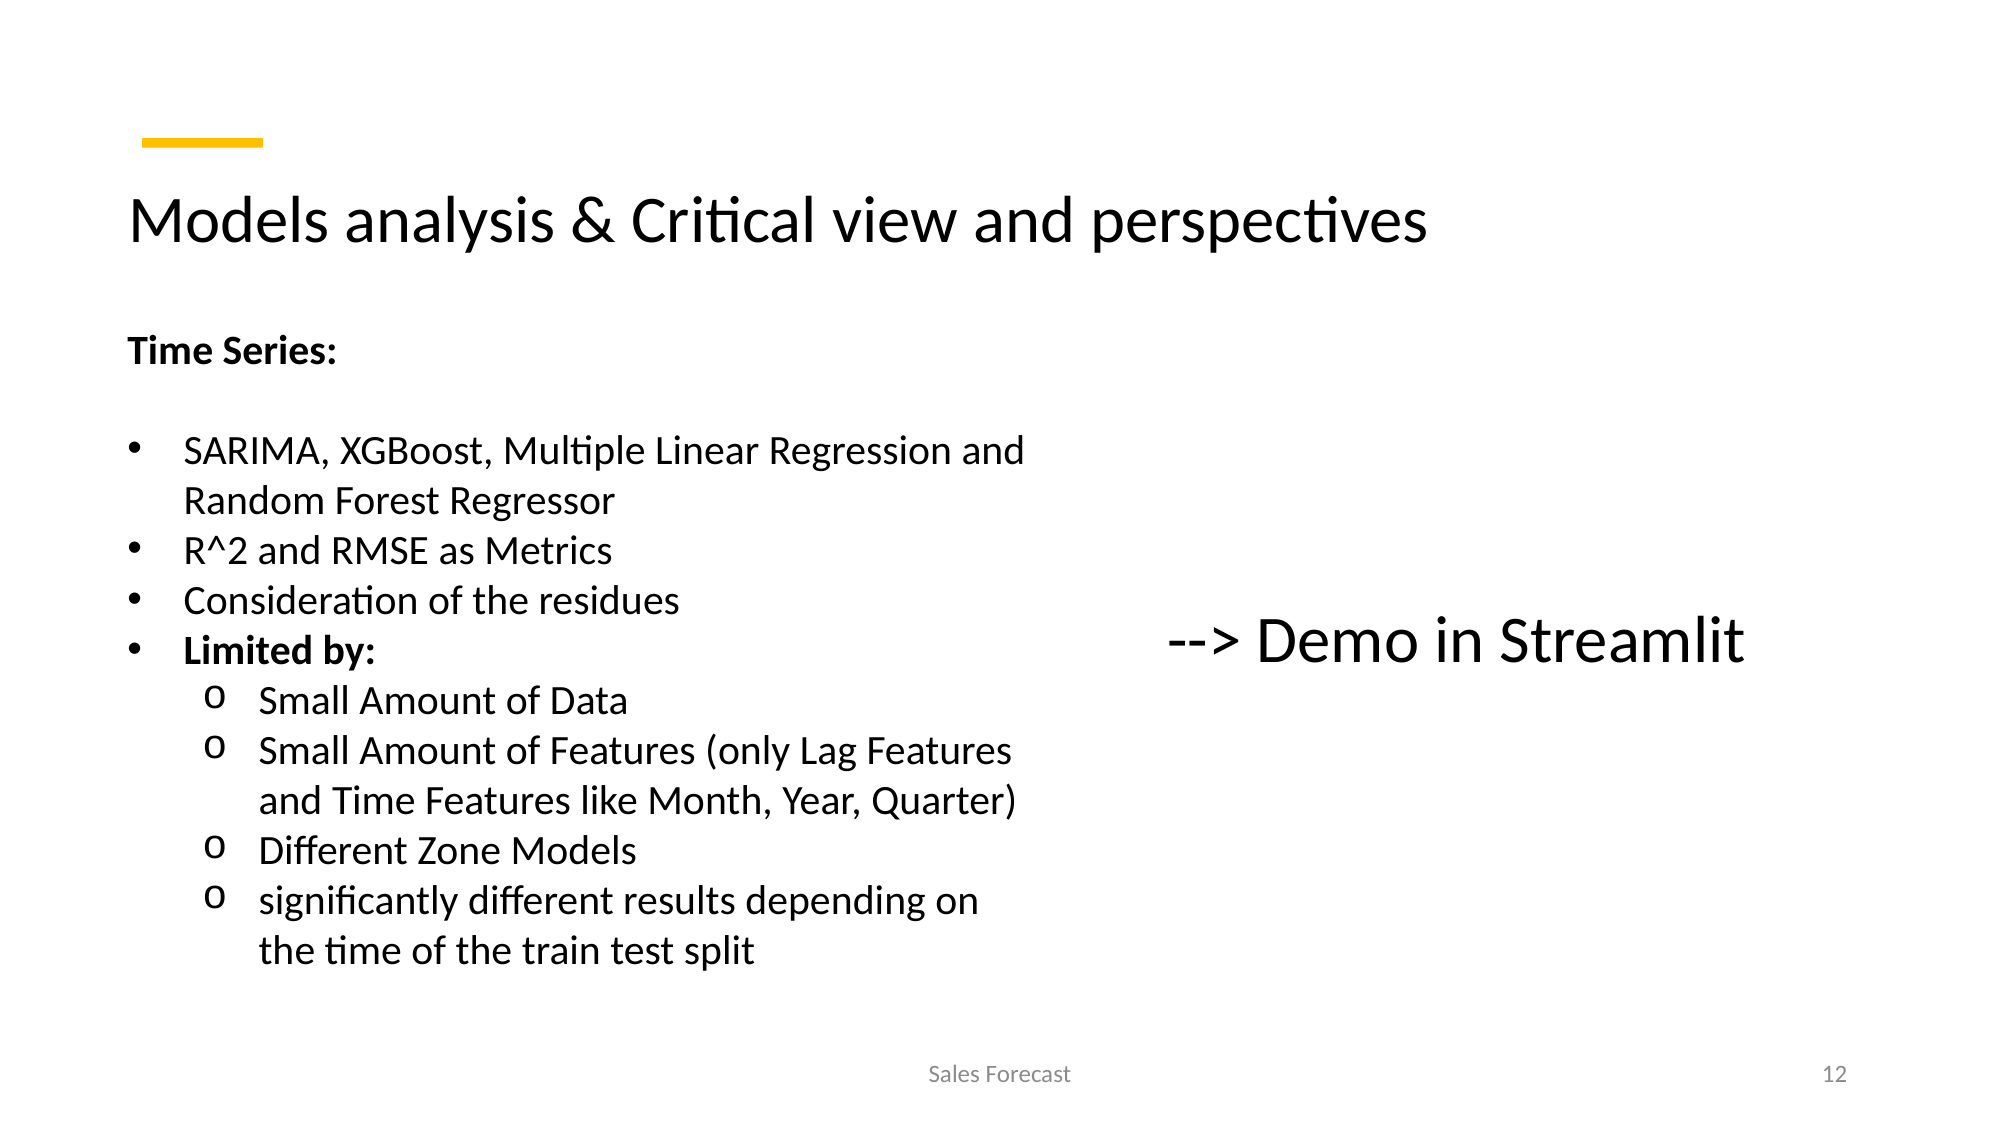

# Models analysis & Critical view and perspectives

Time Series: ​

SARIMA, XGBoost, Multiple Linear Regression and Random Forest Regressor
R^2 and RMSE as Metrics
Consideration of the residues
Limited by:
Small Amount of Data
Small Amount of Features (only Lag Features and Time Features like Month, Year, Quarter)
Different Zone Models
significantly different results depending on the time of the train test split

--> Demo in Streamlit

Sales Forecast
12